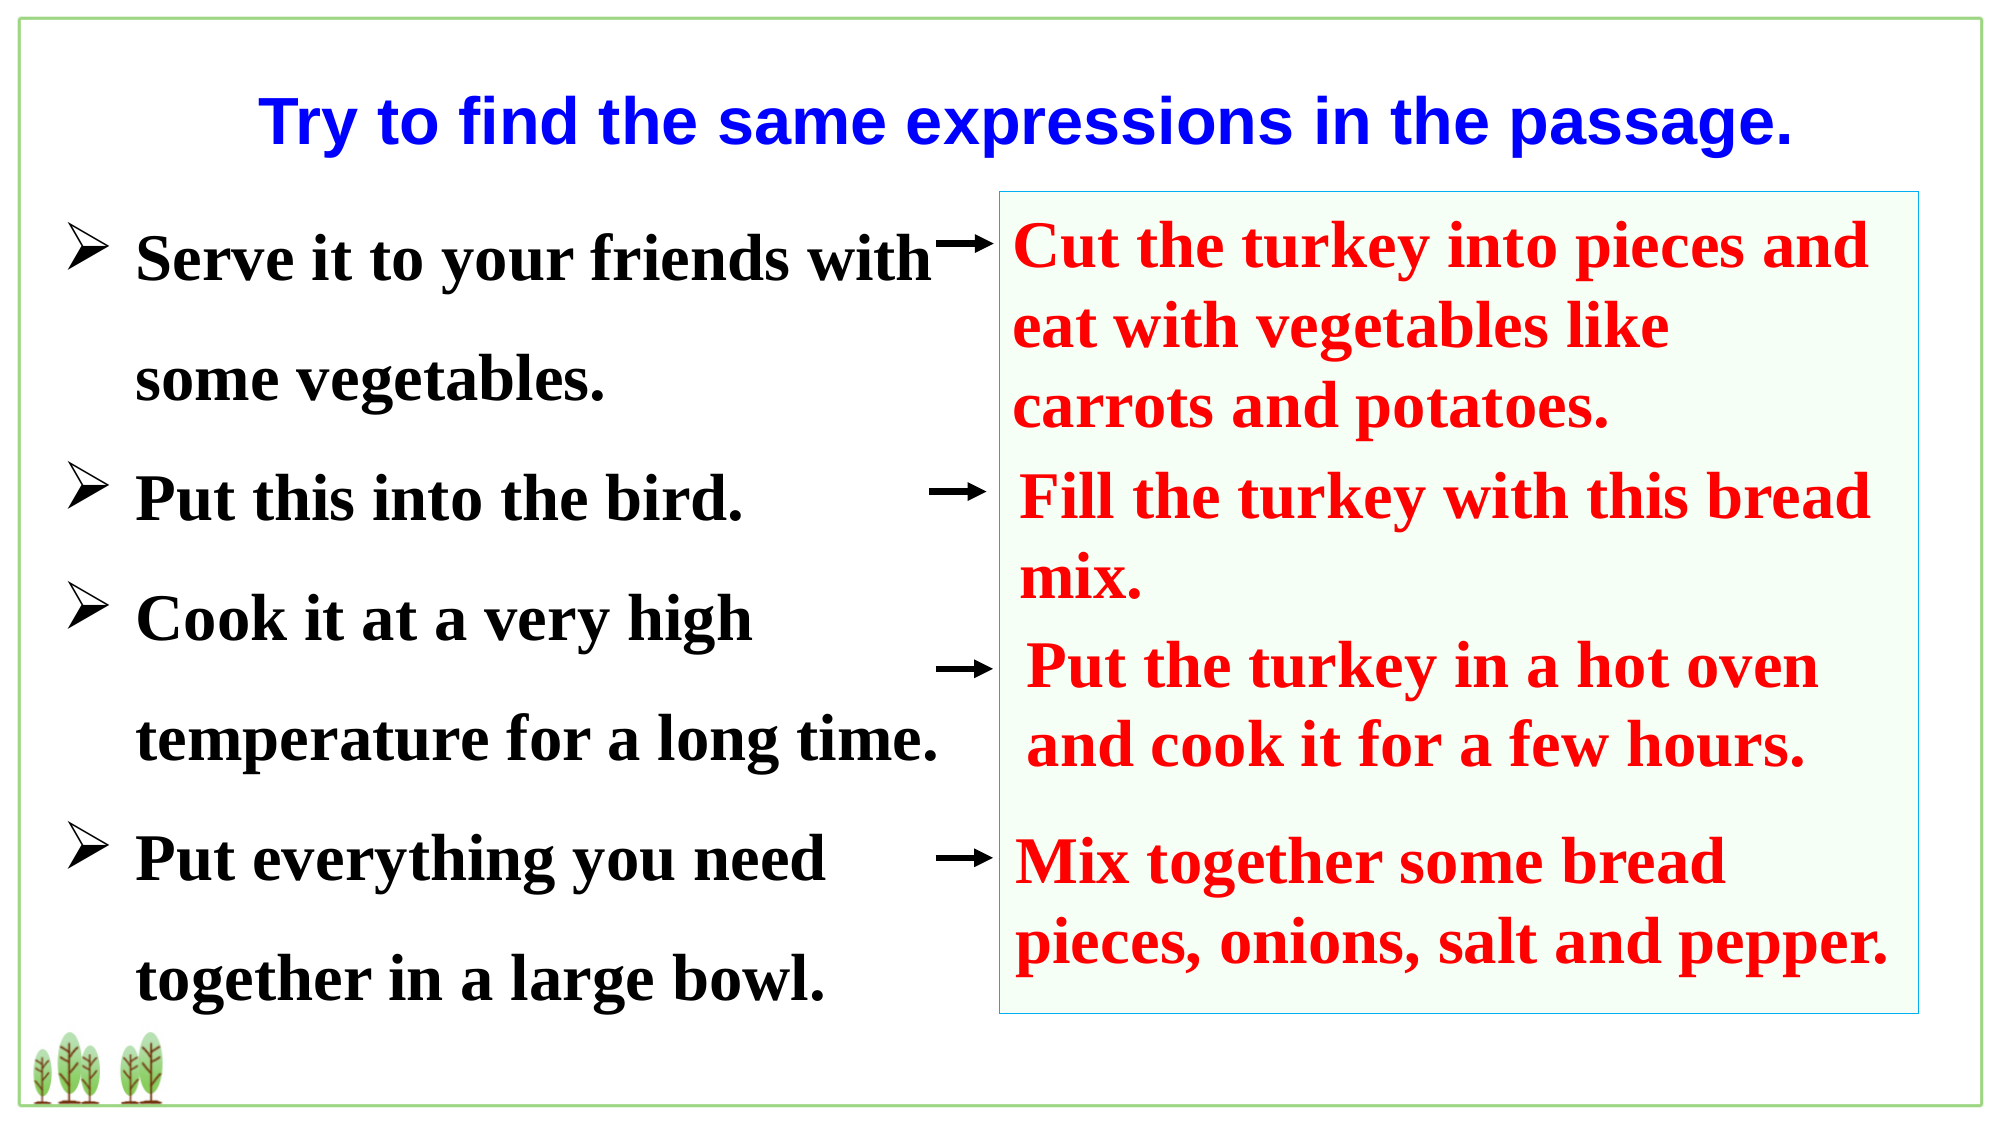

Try to find the same expressions in the passage.
Serve it to your friends with some vegetables.
Put this into the bird.
Cook it at a very high temperature for a long time.
Put everything you need together in a large bowl.

Cut the turkey into pieces and eat with vegetables like carrots and potatoes.
Fill the turkey with this bread mix.
Put the turkey in a hot oven and cook it for a few hours.
Mix together some bread pieces, onions, salt and pepper.